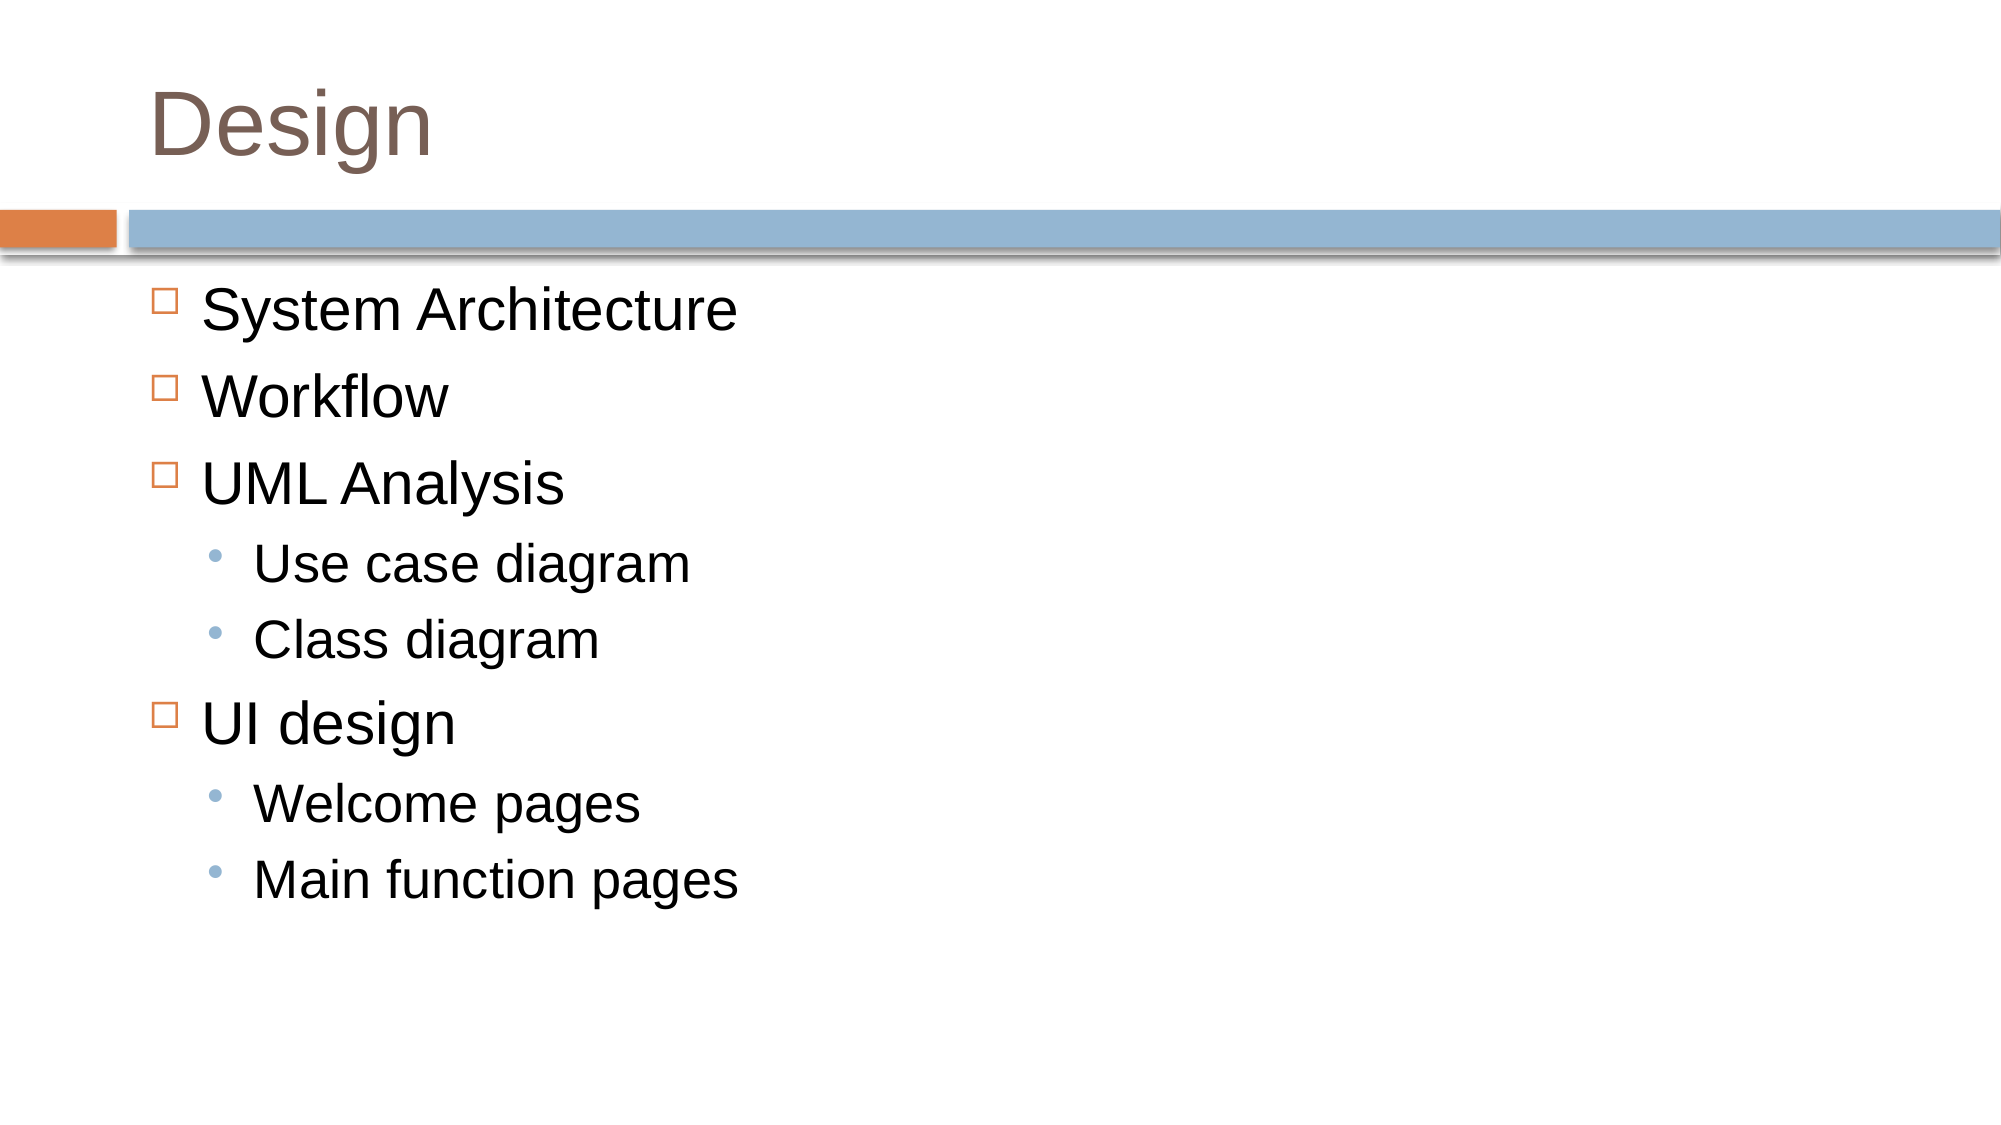

# Design
System Architecture
Workflow
UML Analysis
Use case diagram
Class diagram
UI design
Welcome pages
Main function pages